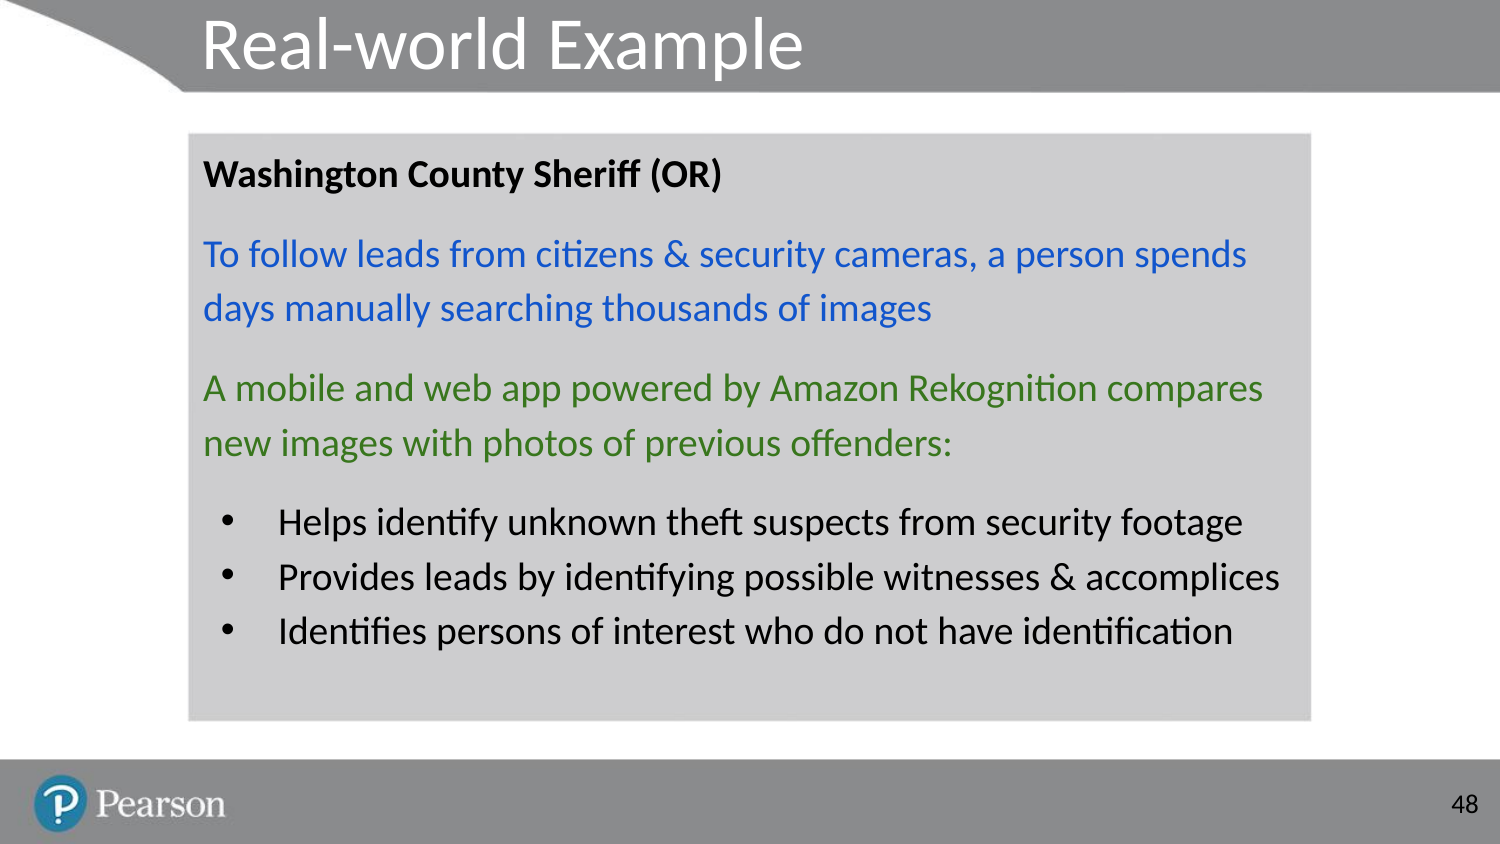

# Real-world Example
Washington County Sheriff (OR)
To follow leads from citizens & security cameras, a person spends days manually searching thousands of images
A mobile and web app powered by Amazon Rekognition compares new images with photos of previous offenders:
Helps identify unknown theft suspects from security footage
Provides leads by identifying possible witnesses & accomplices
Identifies persons of interest who do not have identification
48